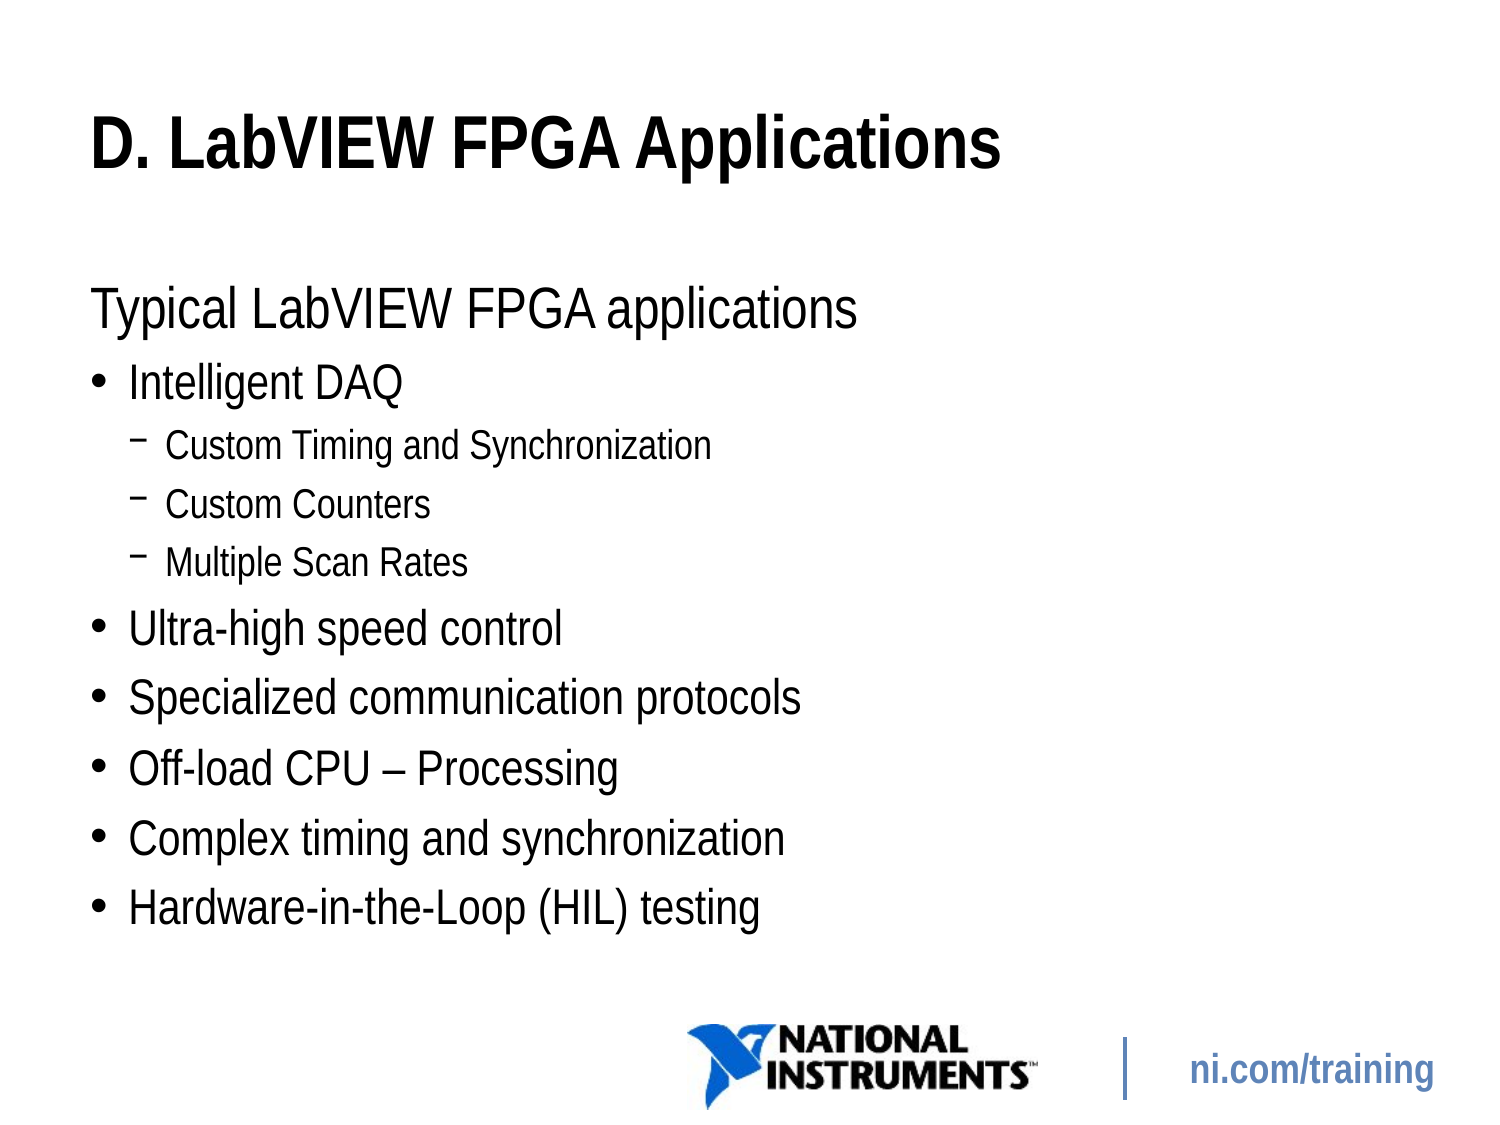

# D. LabVIEW FPGA Applications
Typical LabVIEW FPGA applications
Intelligent DAQ
Custom Timing and Synchronization
Custom Counters
Multiple Scan Rates
Ultra-high speed control
Specialized communication protocols
Off-load CPU – Processing
Complex timing and synchronization
Hardware-in-the-Loop (HIL) testing